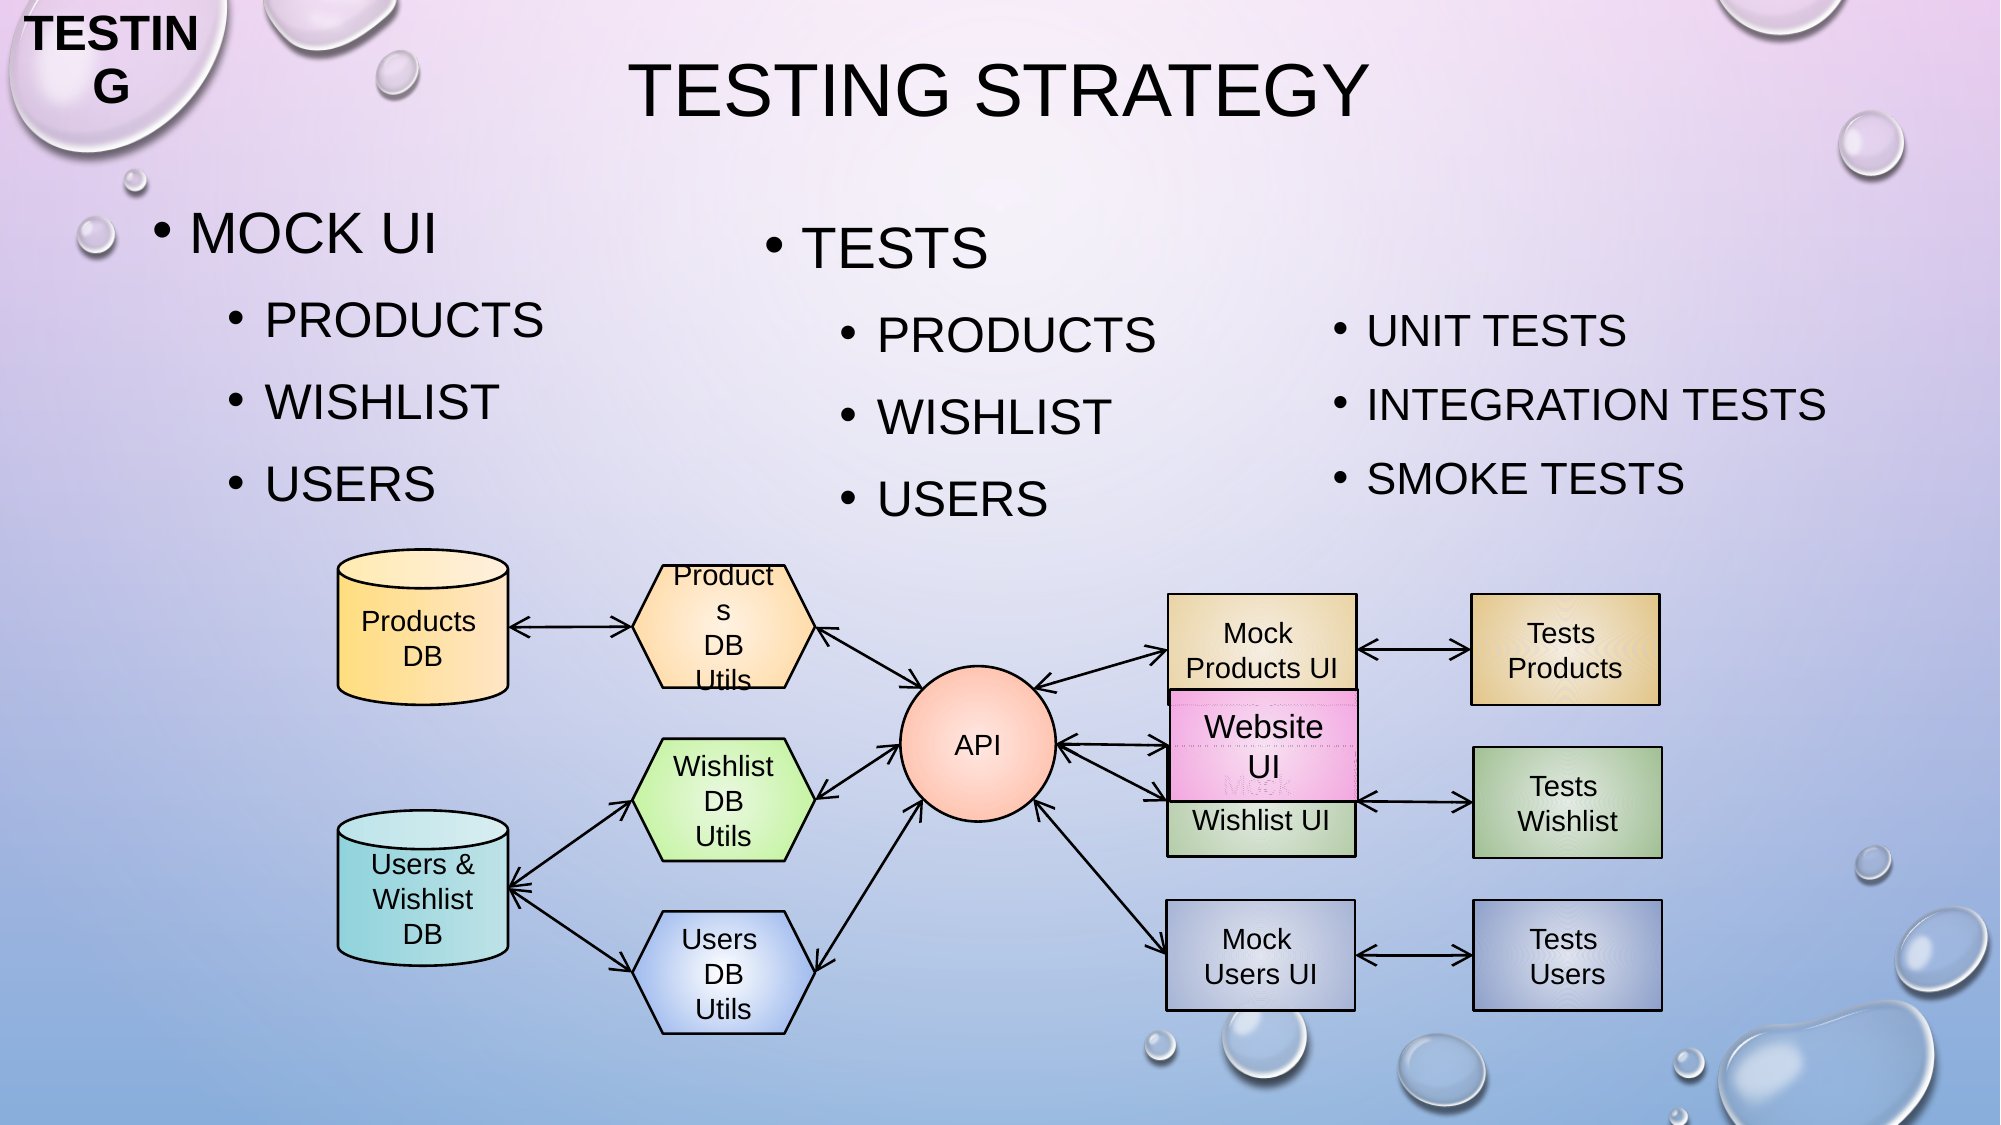

Testing

TestING Strategy
Mock UI
Products
Wishlist
Users
Tests
Products
Wishlist
Users
Unit tests
Integration Tests
Smoke Tests
Products
DB
Products
DB Utils
Mock
Products UI
Tests
Products
API
Website UI
Wishlist
DB Utils
Mock
Wishlist UI
Tests
Wishlist
Users &
Wishlist
DB
Mock
Users UI
Tests
Users
Users
DB Utils